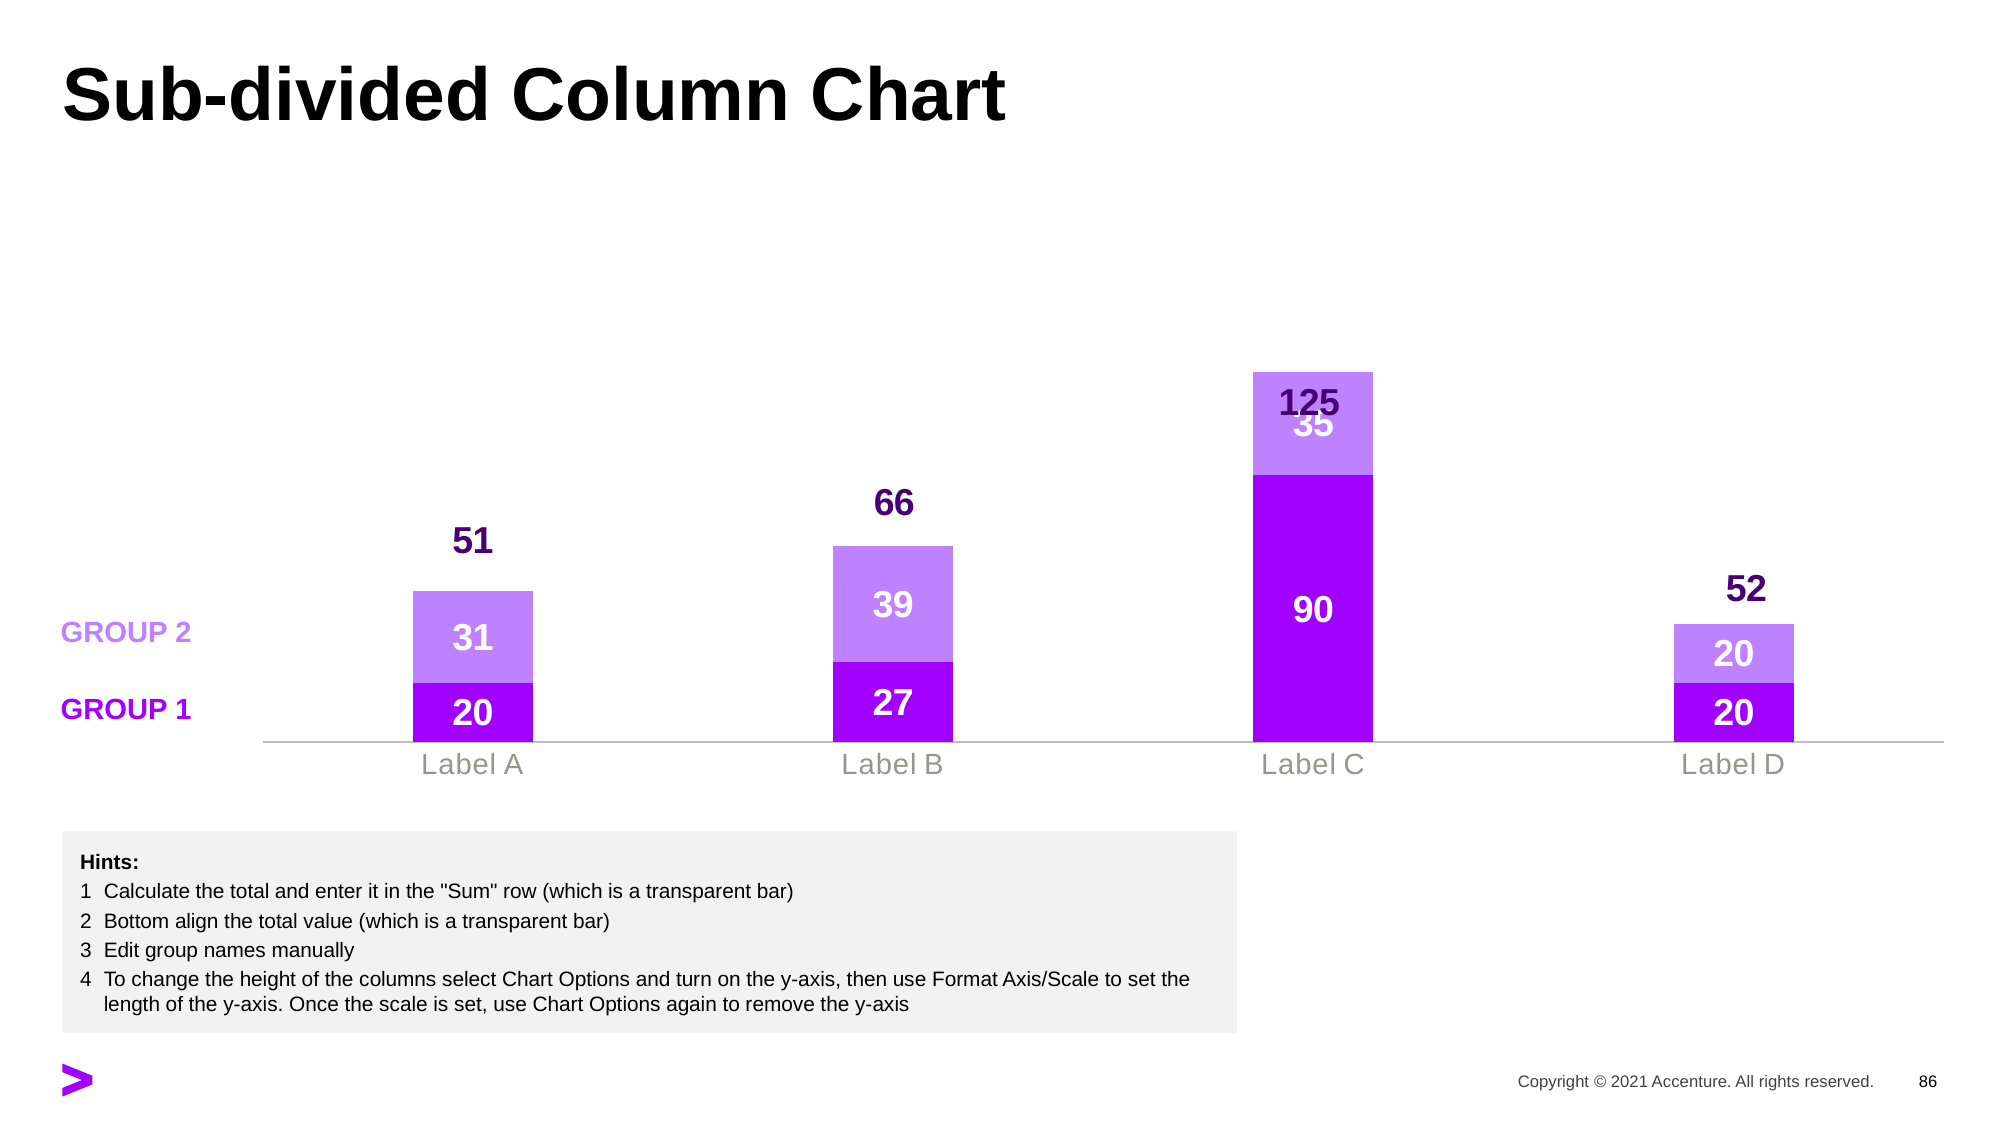

# Sub-divided Column Chart

### Chart

| Category | Group 1 | Group 2 |  |
|---|---|---|---|
| Label A | 20.0 | 31.0 | 51.0 |
| Label B | 27.0 | 39.0 | 66.0 |
| Label C | 90.0 | 35.0 | 125.0 |
| Label D | 20.0 | 20.0 | 52.0 |
Group 2
Group 1
Hints:
1	Calculate the total and enter it in the "Sum" row (which is a transparent bar)
2	Bottom align the total value (which is a transparent bar)
3	Edit group names manually
4	To change the height of the columns select Chart Options and turn on the y-axis, then use Format Axis/Scale to set the length of the y-axis. Once the scale is set, use Chart Options again to remove the y-axis
Copyright © 2021 Accenture. All rights reserved.
86